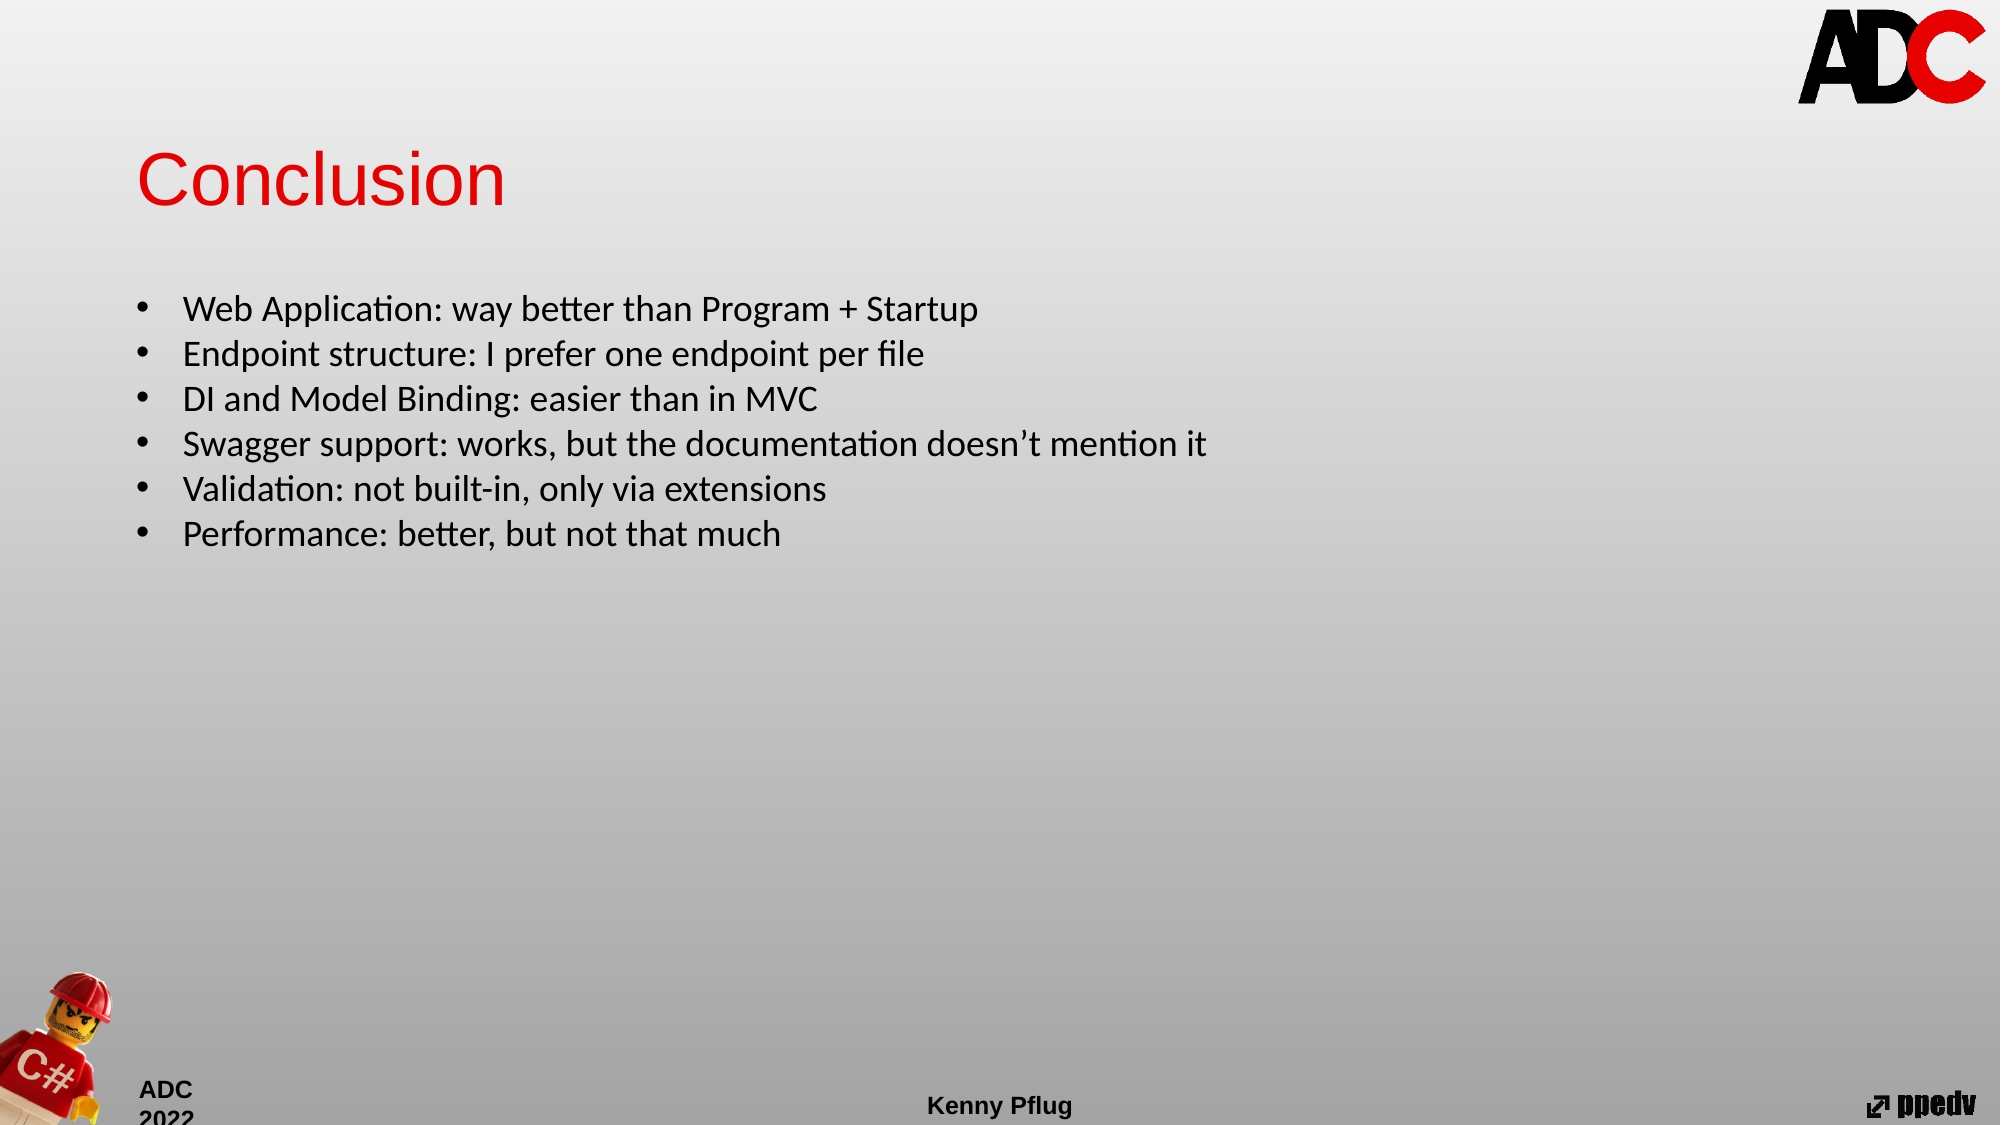

Conclusion
Web Application: way better than Program + Startup
Endpoint structure: I prefer one endpoint per file
DI and Model Binding: easier than in MVC
Swagger support: works, but the documentation doesn’t mention it
Validation: not built-in, only via extensions
Performance: better, but not that much